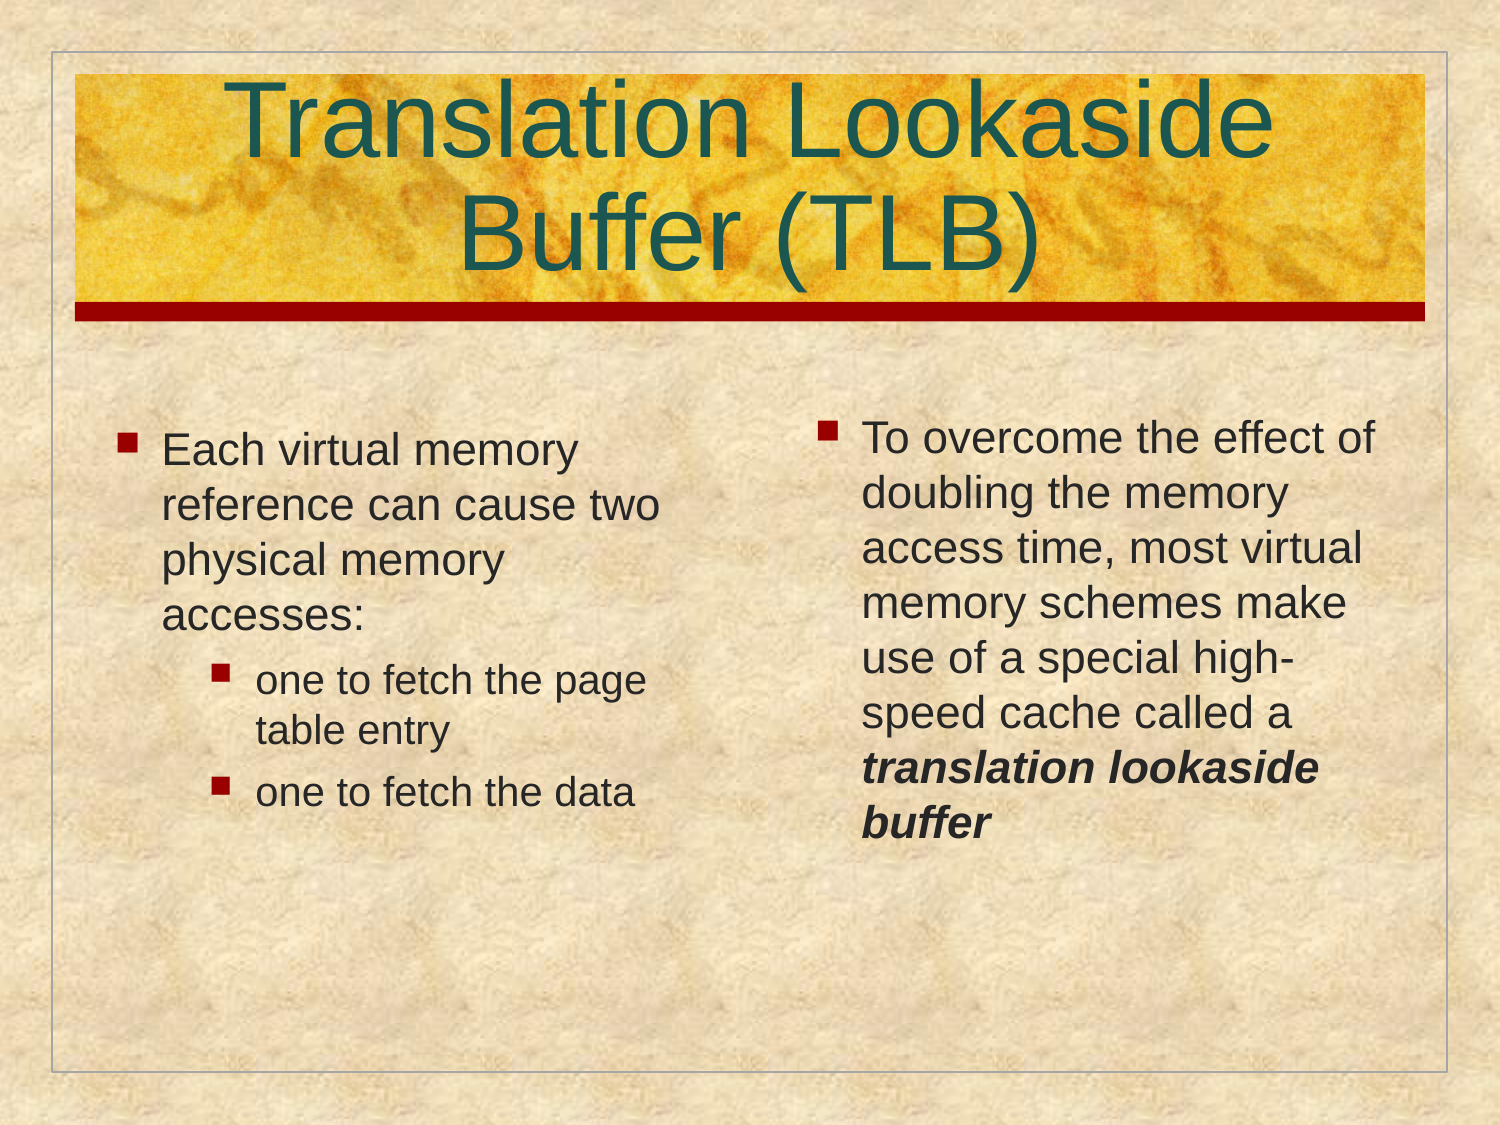

# Translation Lookaside Buffer (TLB)
To overcome the effect of doubling the memory access time, most virtual memory schemes make use of a special high-speed cache called a translation lookaside buffer

Each virtual memory reference can cause two physical memory accesses:
one to fetch the page table entry
one to fetch the data